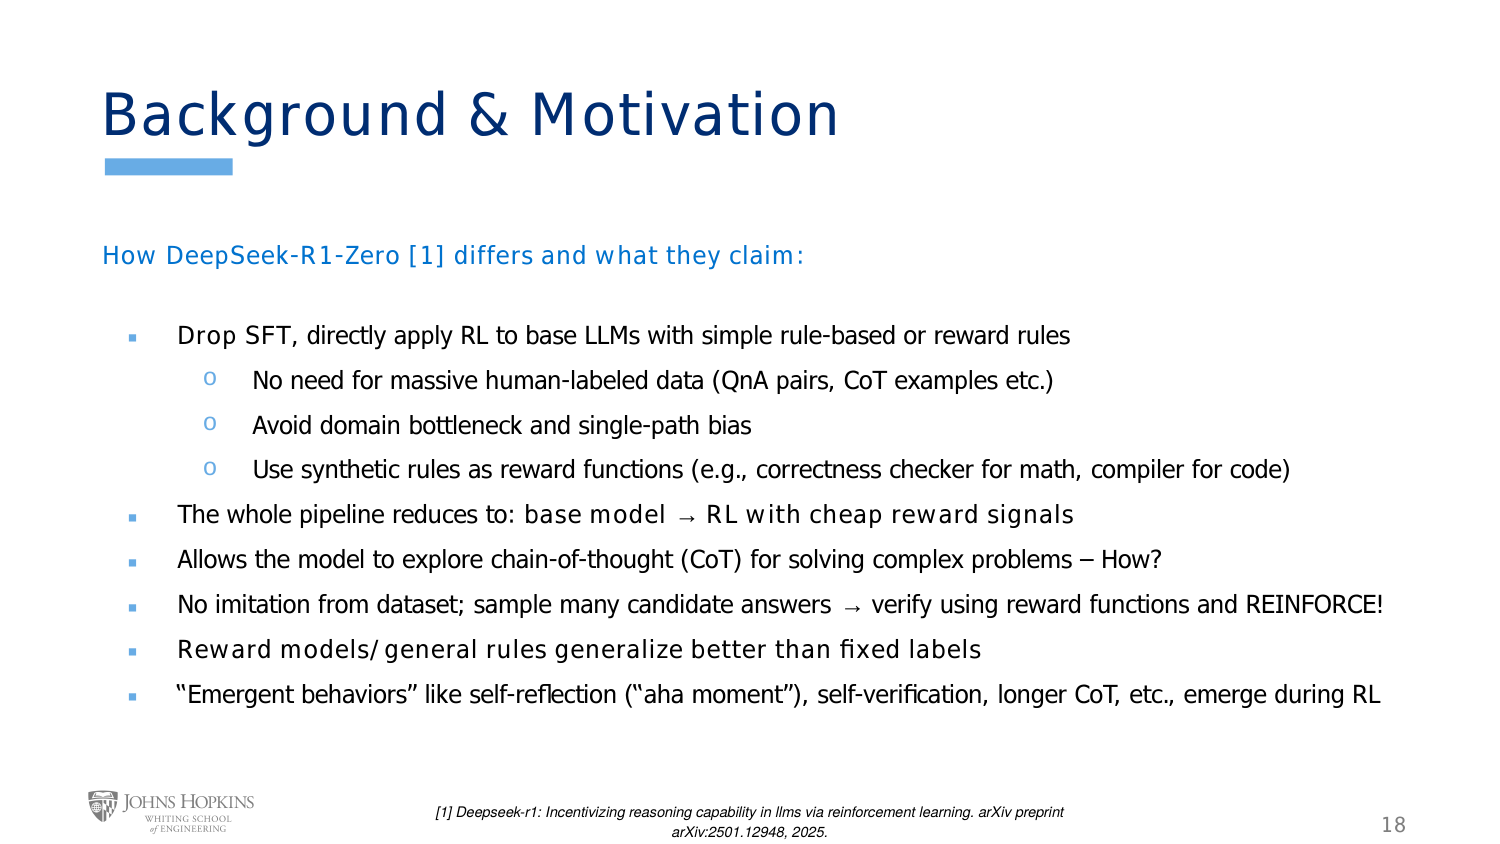

# Background & Motivation
How DeepSeek-R1-Zero [1] differs and what they claim:

Drop SFT, directly apply RL to base LLMs with simple rule-based or reward rules
No need for massive human-labeled data (QnA pairs, CoT examples etc.)
Avoid domain bottleneck and single-path bias
Use synthetic rules as reward functions (e.g., correctness checker for math, compiler for code)
The whole pipeline reduces to: base model → RL with cheap reward signals
Allows the model to explore chain-of-thought (CoT) for solving complex problems – How?
No imitation from dataset; sample many candidate answers → verify using reward functions and REINFORCE!
Reward models/general rules generalize better than fixed labels
“Emergent behaviors” like self-reflection (“aha moment”), self-verification, longer CoT, etc., emerge during RL

[1] Deepseek-r1: Incentivizing reasoning capability in llms via reinforcement learning. arXiv preprint arXiv:2501.12948, 2025.